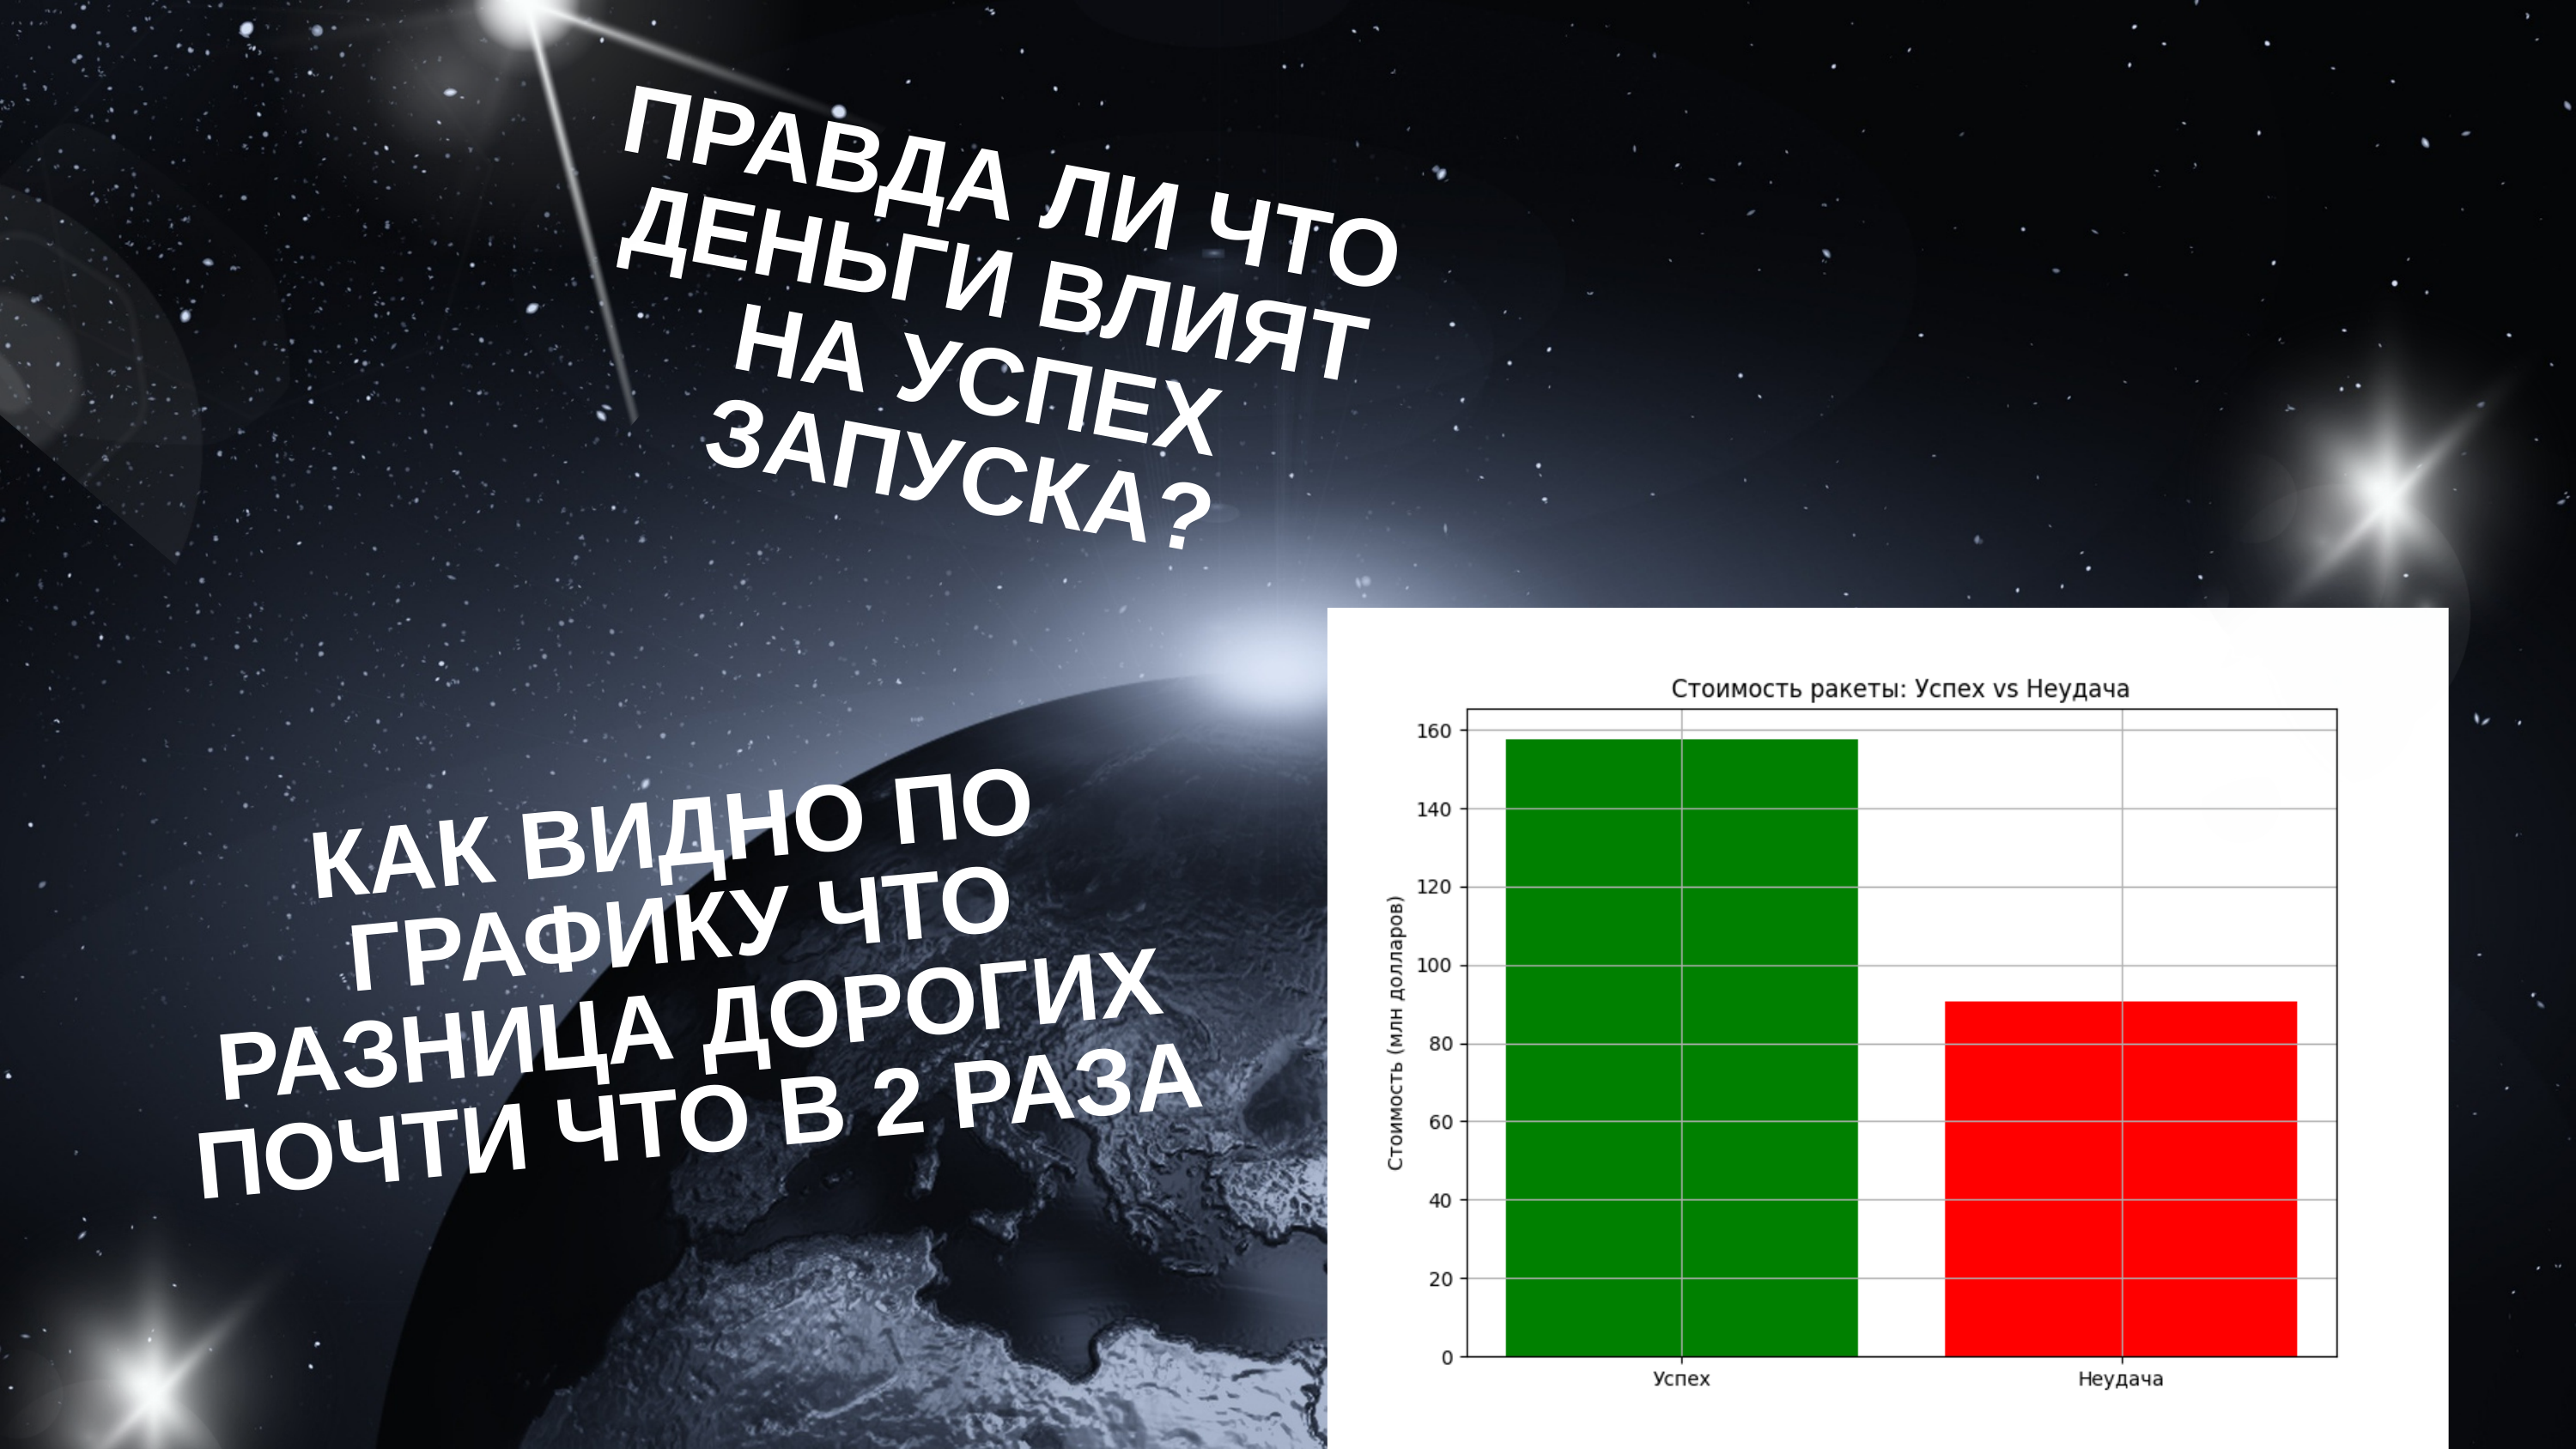

ПРАВДА ЛИ ЧТО ДЕНЬГИ ВЛИЯТ НА УСПЕХ ЗАПУСКА?

КАК ВИДНО ПО ГРАФИКУ ЧТО РАЗНИЦА ДОРОГИХ ПОЧТИ ЧТО В 2 РАЗА